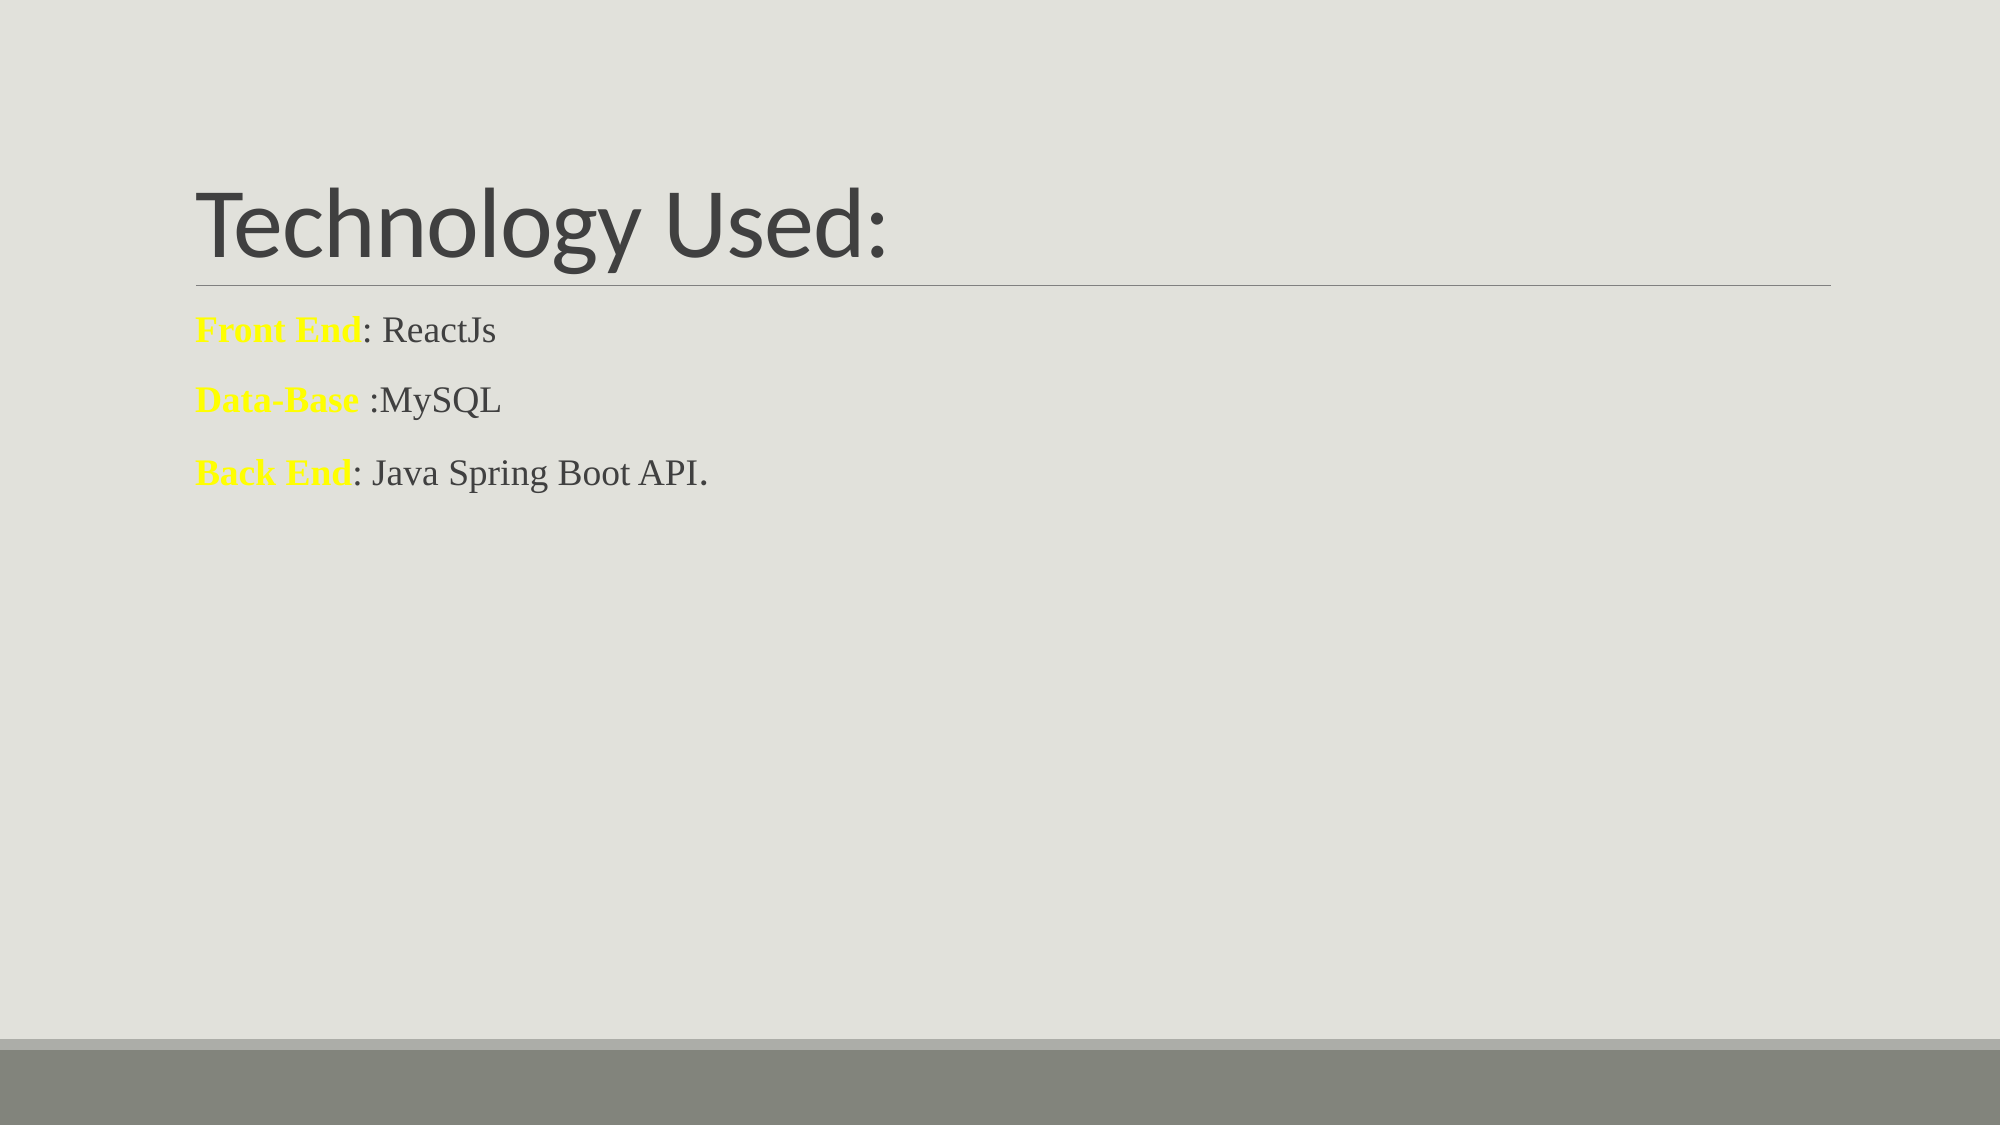

# Technology Used:
Front End: ReactJs
Data-Base :MySQL
Back End: Java Spring Boot API.